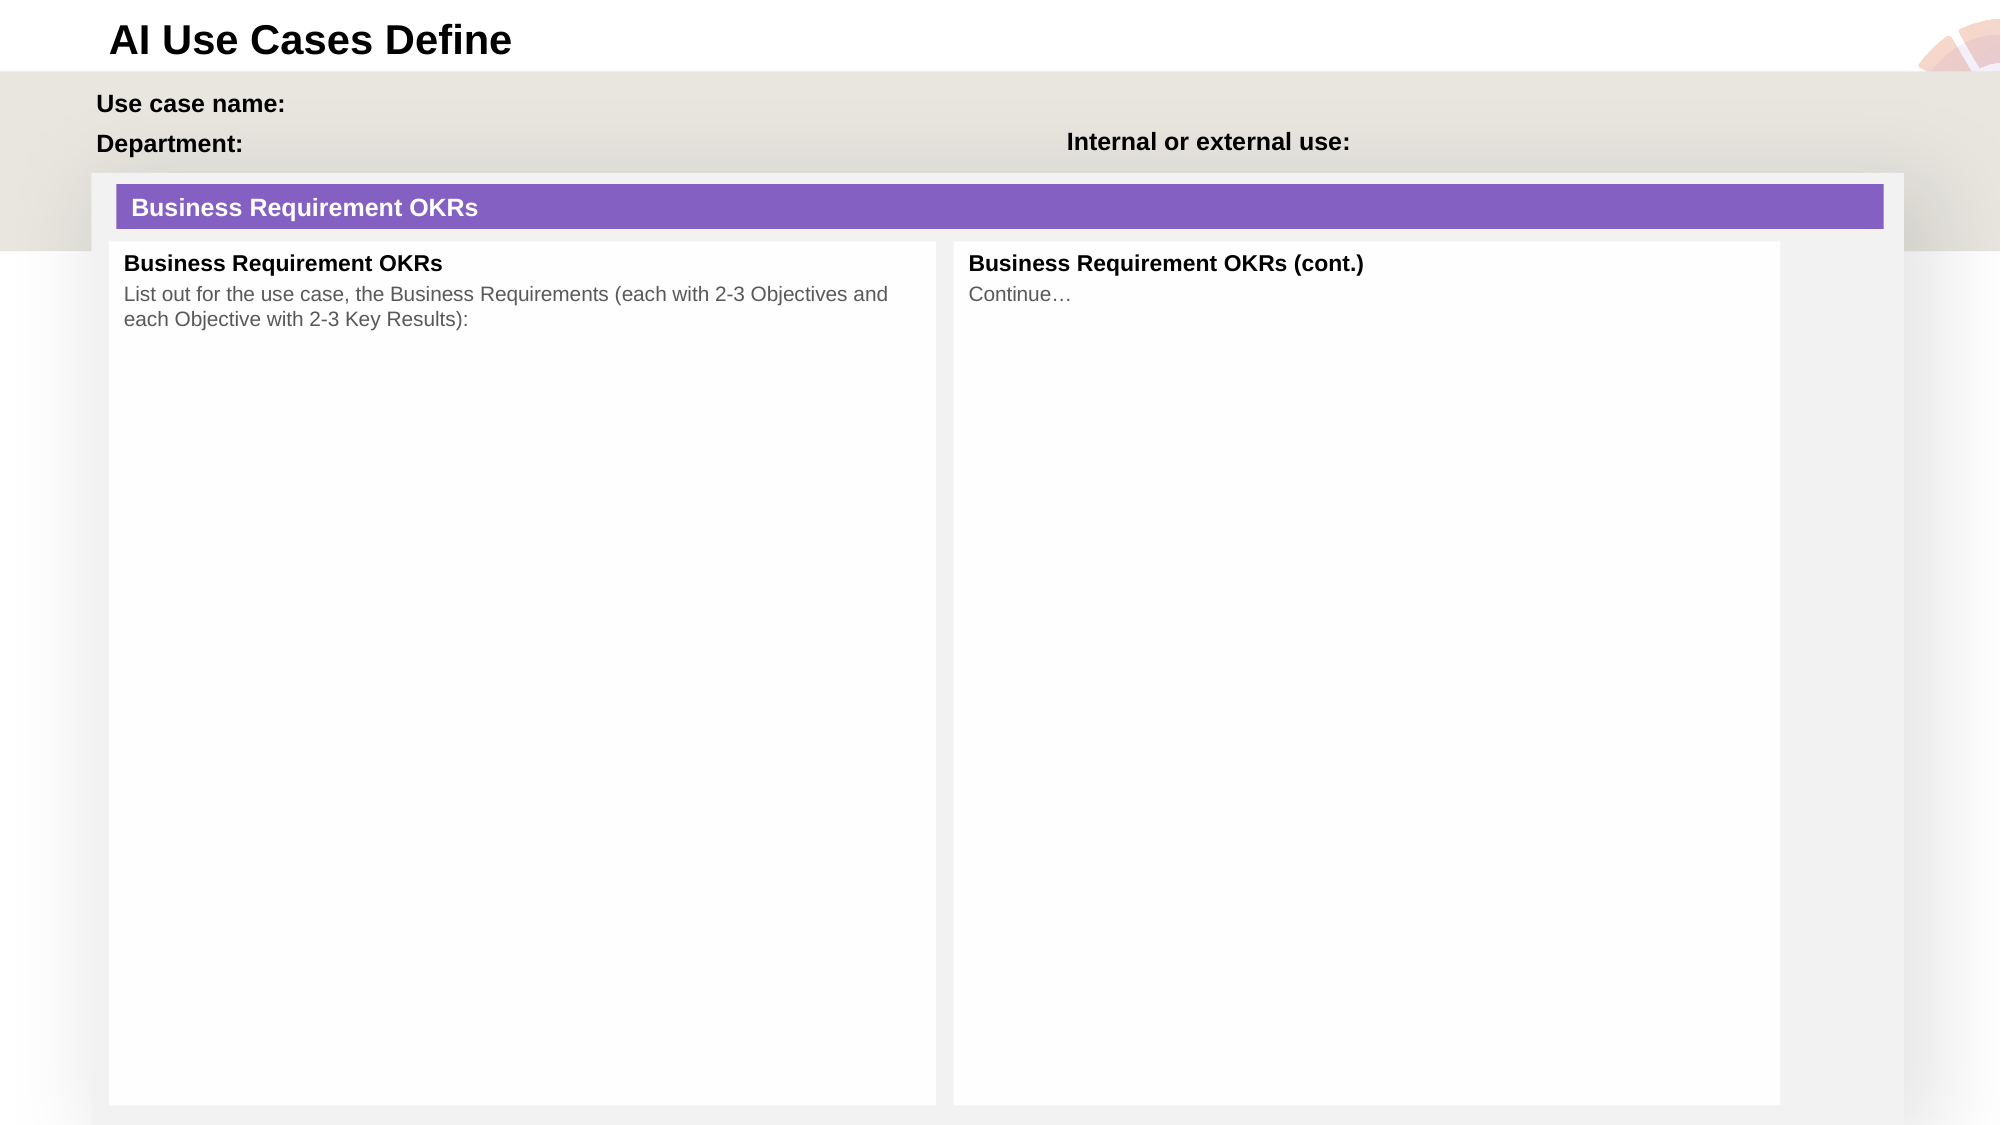

AI Use Cases Define

Use case name:
Department:
Internal or external use:

Business Requirement OKRs
Business Requirement OKRs
List out for the use case, the Business Requirements (each with 2-3 Objectives and each Objective with 2-3 Key Results):

Business Requirement OKRs (cont.)
Continue…